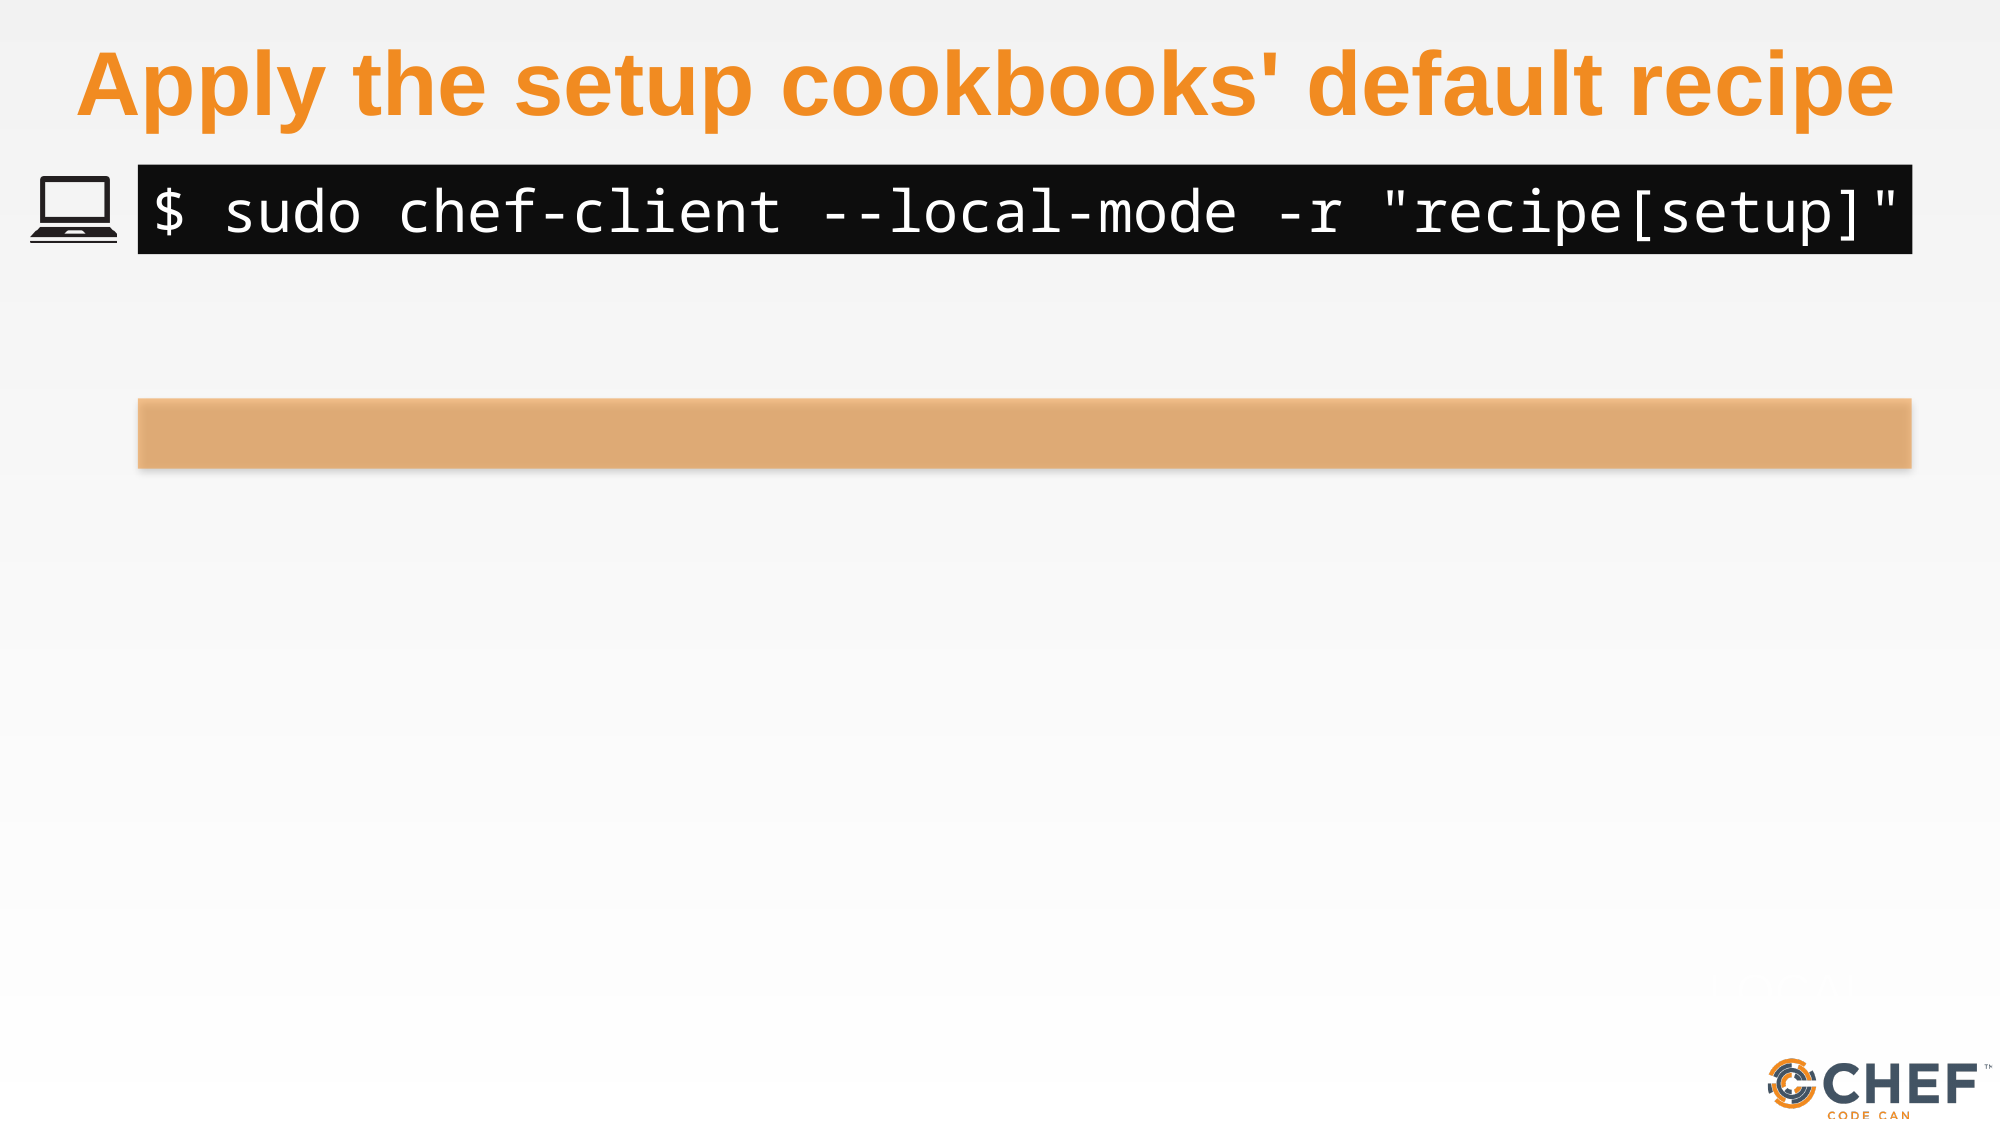

# Apply the setup cookbooks' default recipe
$ sudo chef-client --local-mode -r "recipe[setup]"